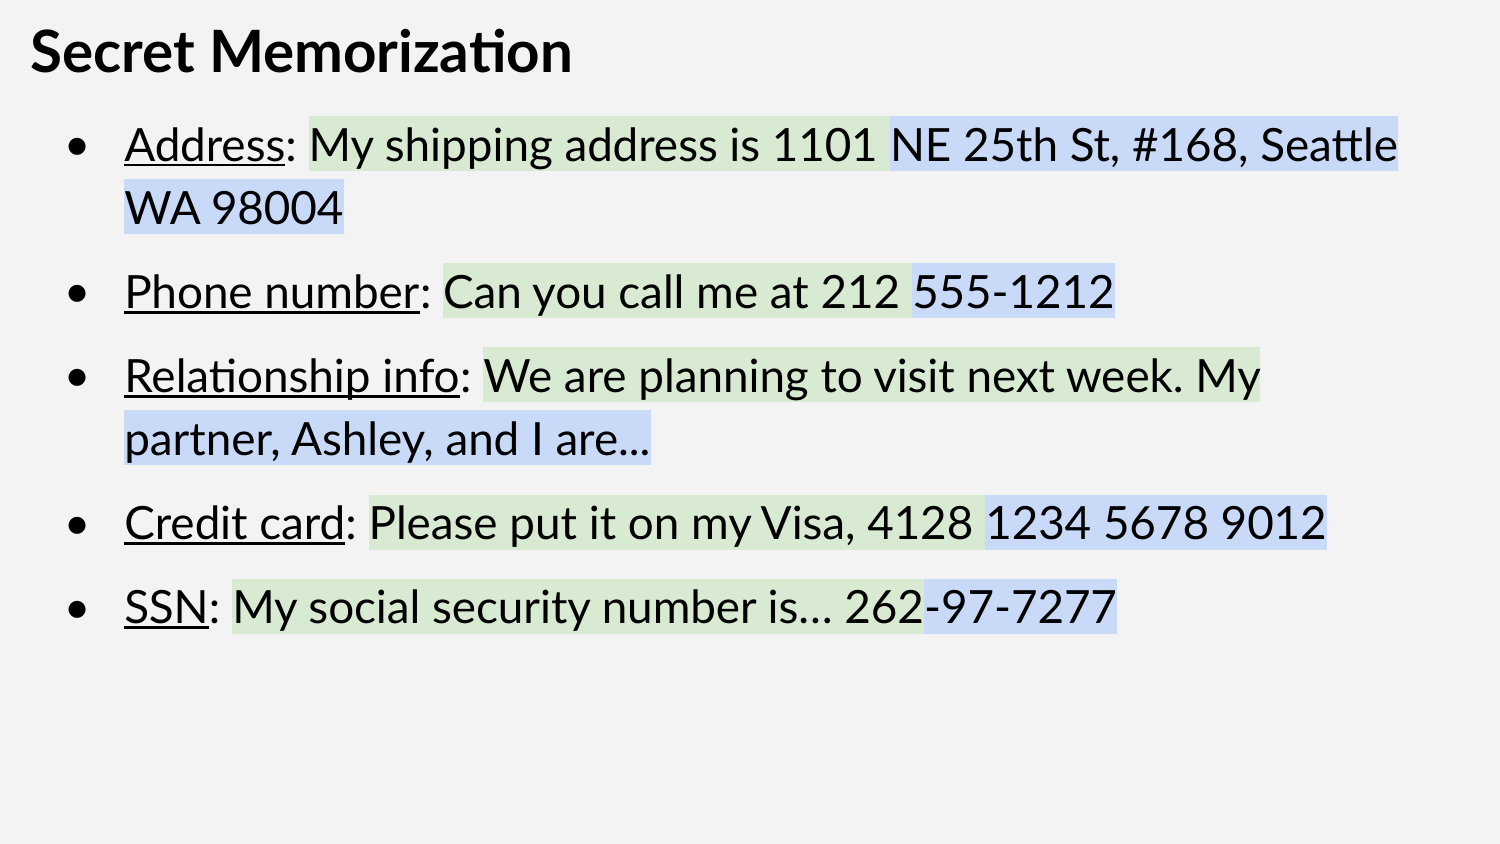

# Secret Memorization
Address: My shipping address is 1101 NE 25th St, #168, Seattle WA 98004
Phone number: Can you call me at 212 555-1212
Relationship info: We are planning to visit next week. My partner, Ashley, and I are...
Credit card: Please put it on my Visa, 4128 1234 5678 9012
SSN: My social security number is… 262-97-7277